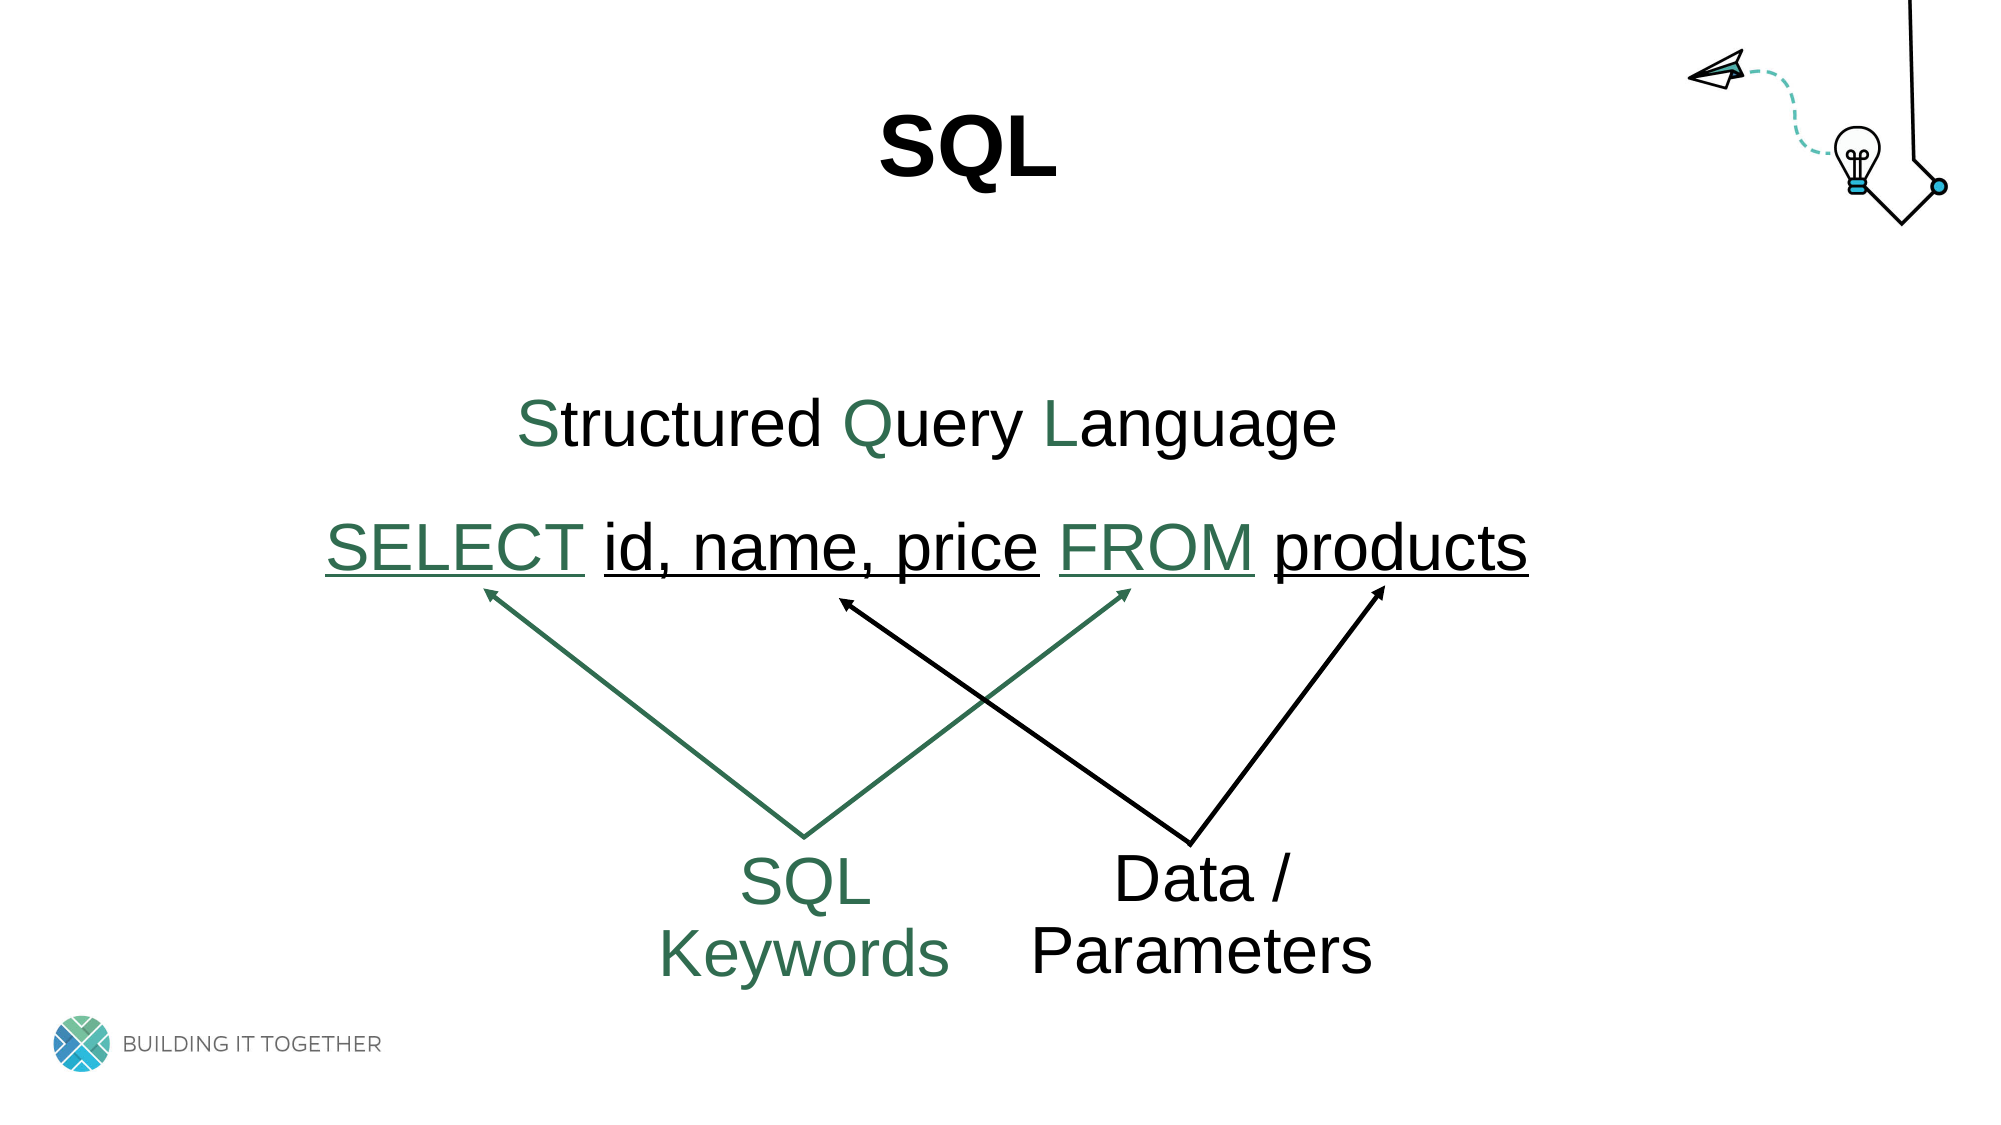

# SQL
Structured Query Language
SELECT id, name, price FROM products
Data / Parameters
SQL Keywords